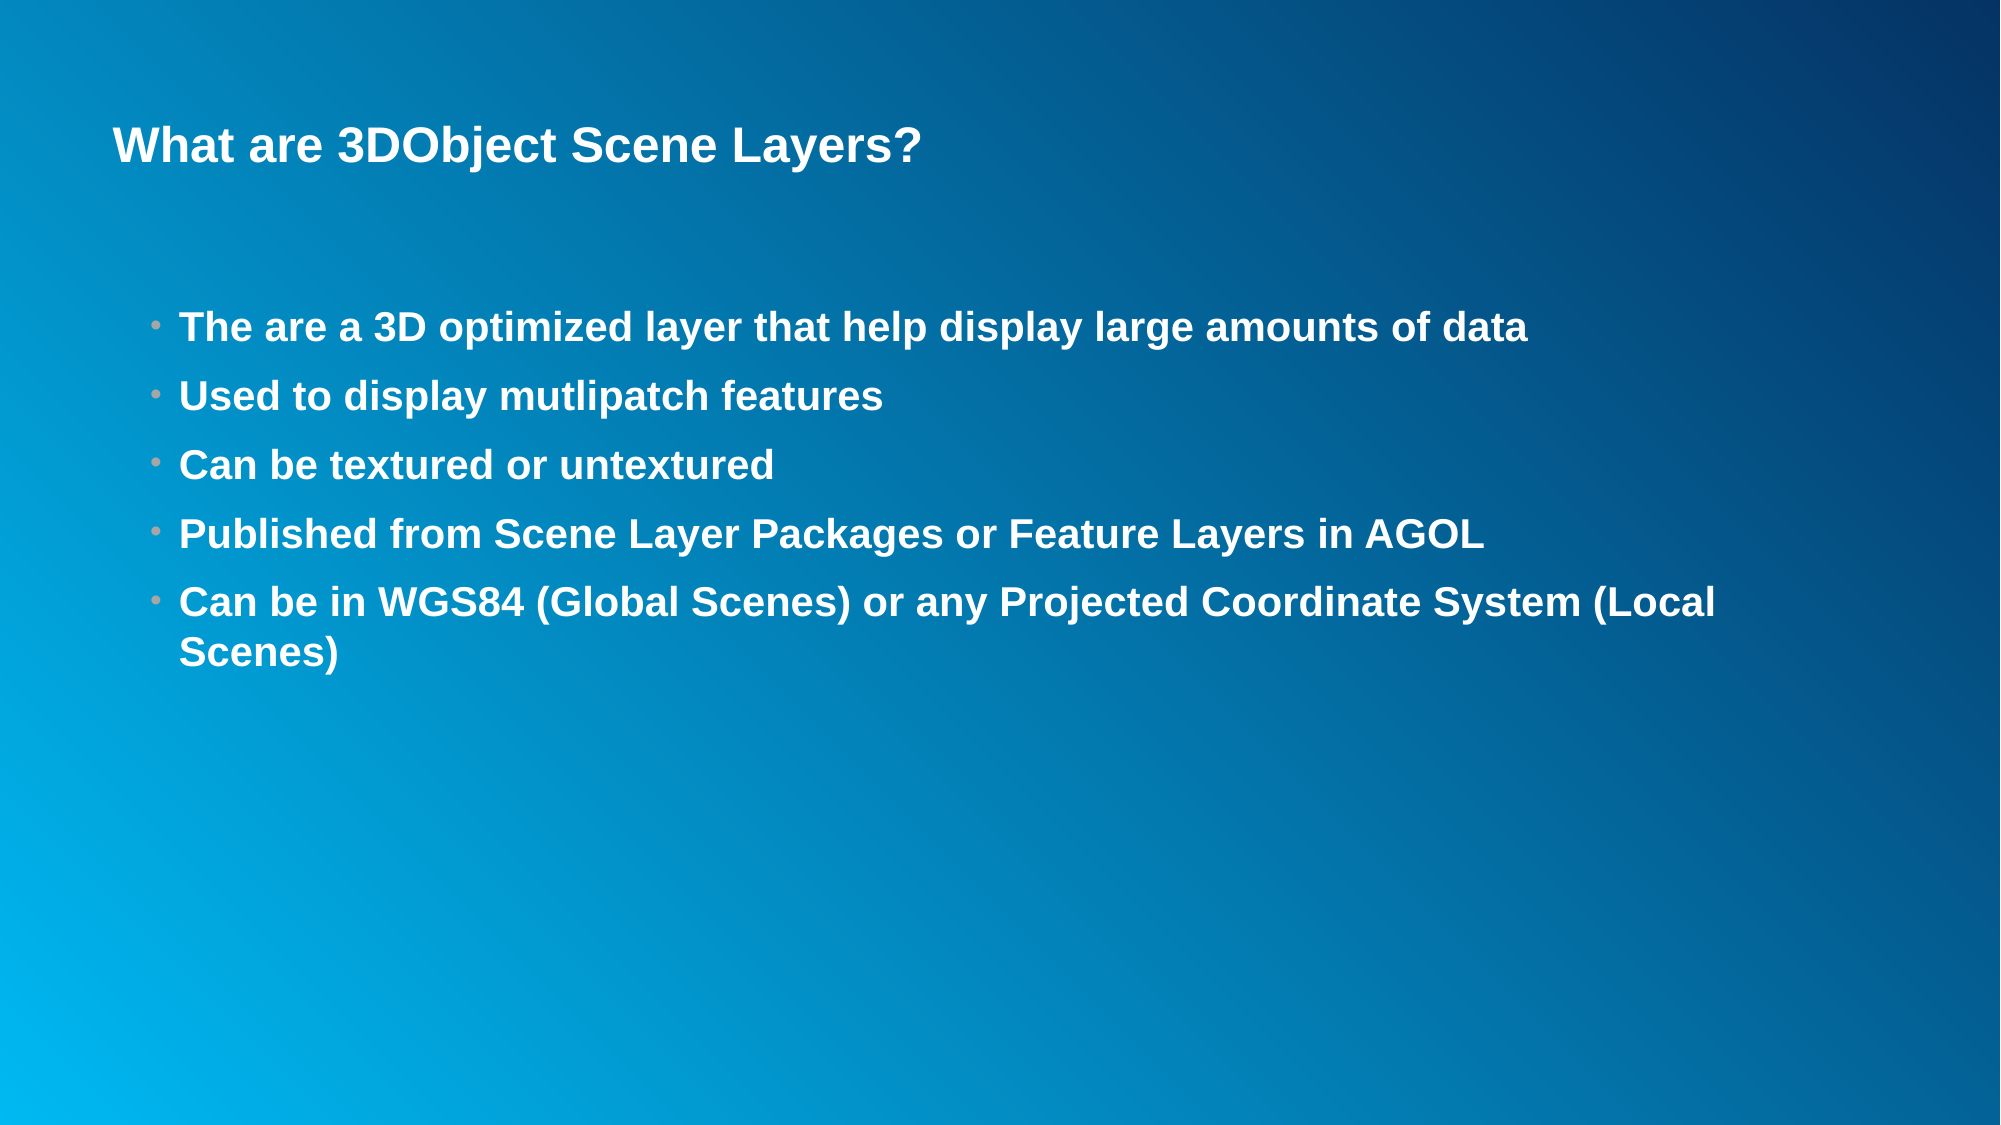

# What are 3DObject Scene Layers?
The are a 3D optimized layer that help display large amounts of data
Used to display mutlipatch features
Can be textured or untextured
Published from Scene Layer Packages or Feature Layers in AGOL
Can be in WGS84 (Global Scenes) or any Projected Coordinate System (Local Scenes)